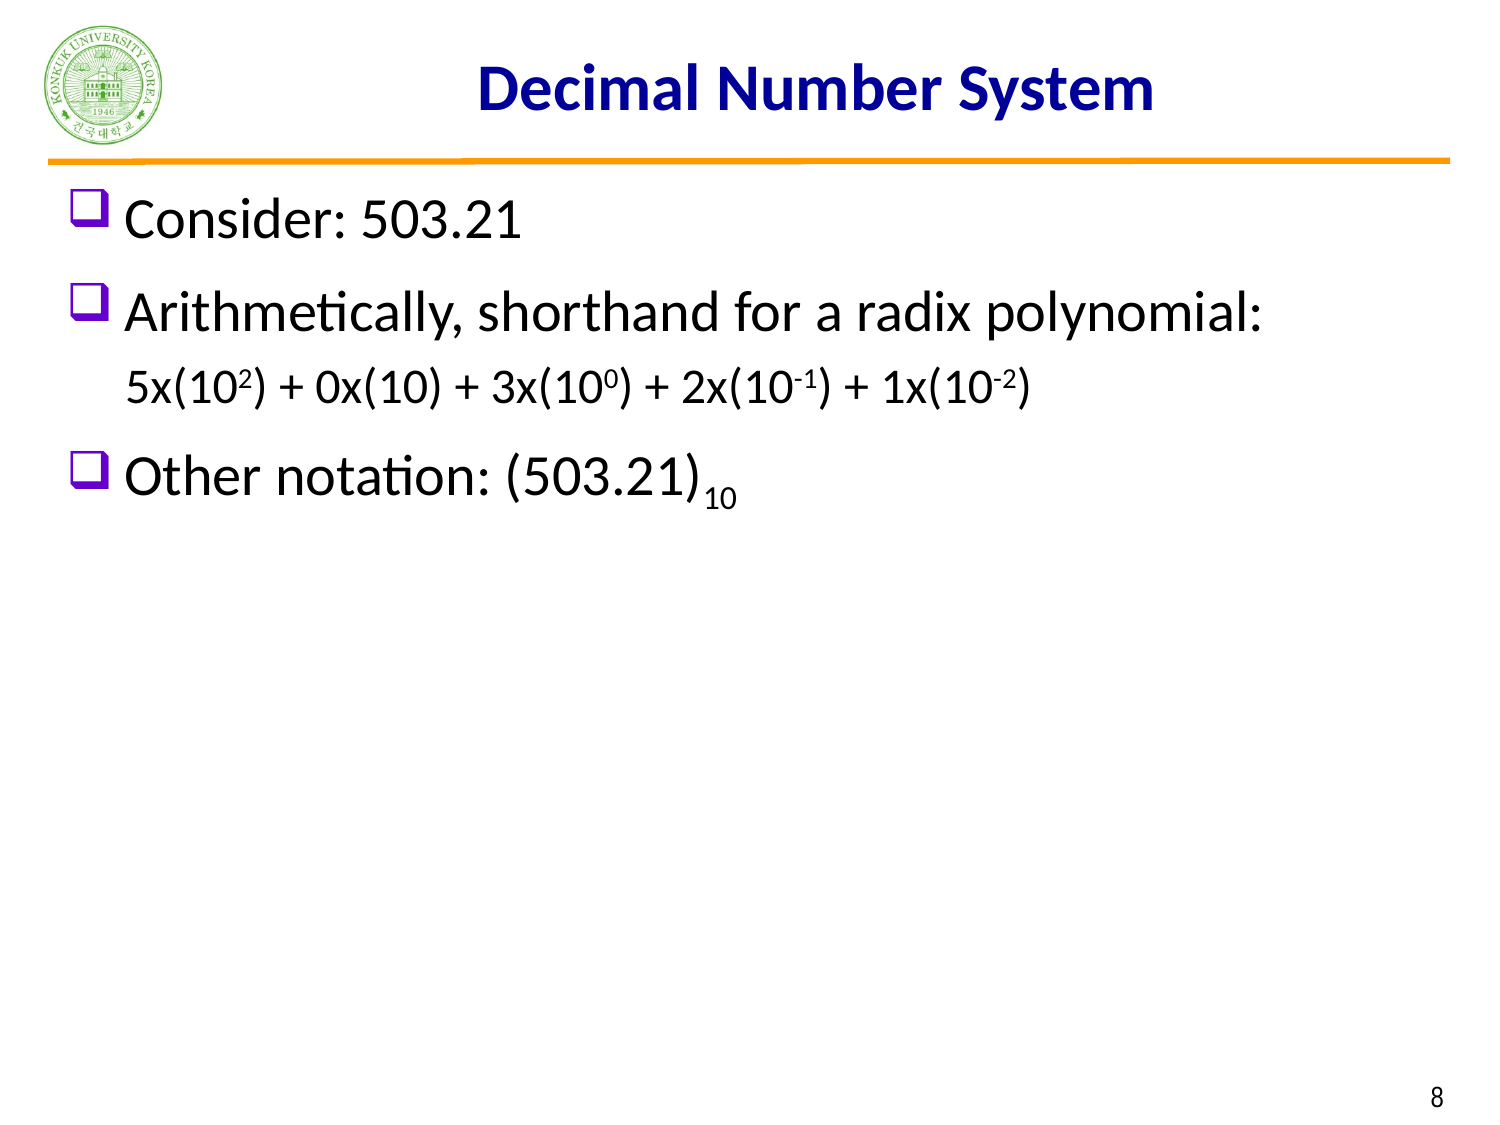

# Decimal Number System
Consider: 503.21
Arithmetically, shorthand for a radix polynomial:
5x(102) + 0x(10) + 3x(100) + 2x(10-1) + 1x(10-2)
Other notation: (503.21)10

 8